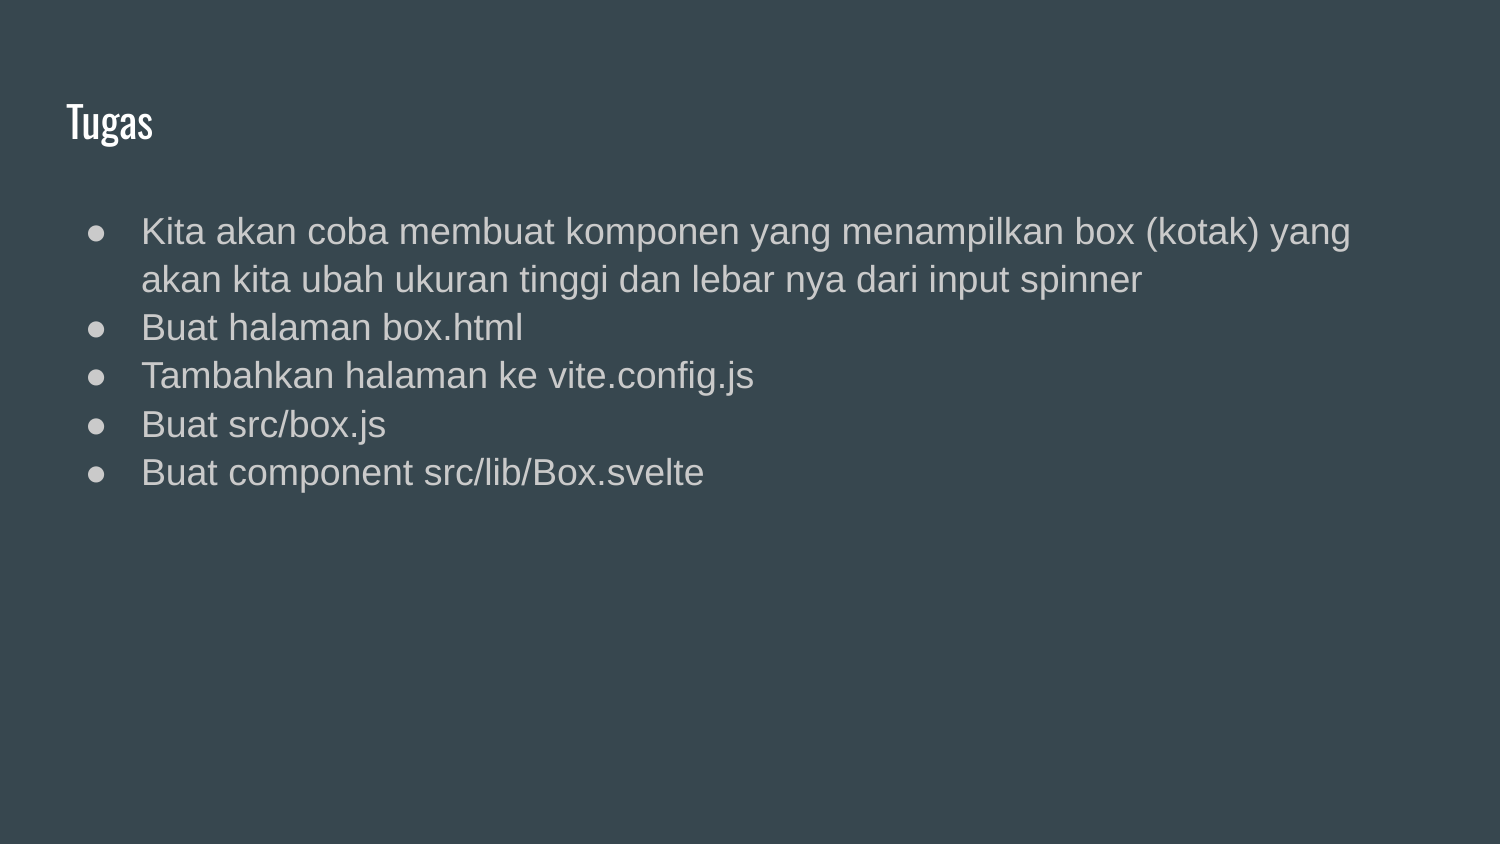

# Tugas
Kita akan coba membuat komponen yang menampilkan box (kotak) yang akan kita ubah ukuran tinggi dan lebar nya dari input spinner
Buat halaman box.html
Tambahkan halaman ke vite.config.js
Buat src/box.js
Buat component src/lib/Box.svelte